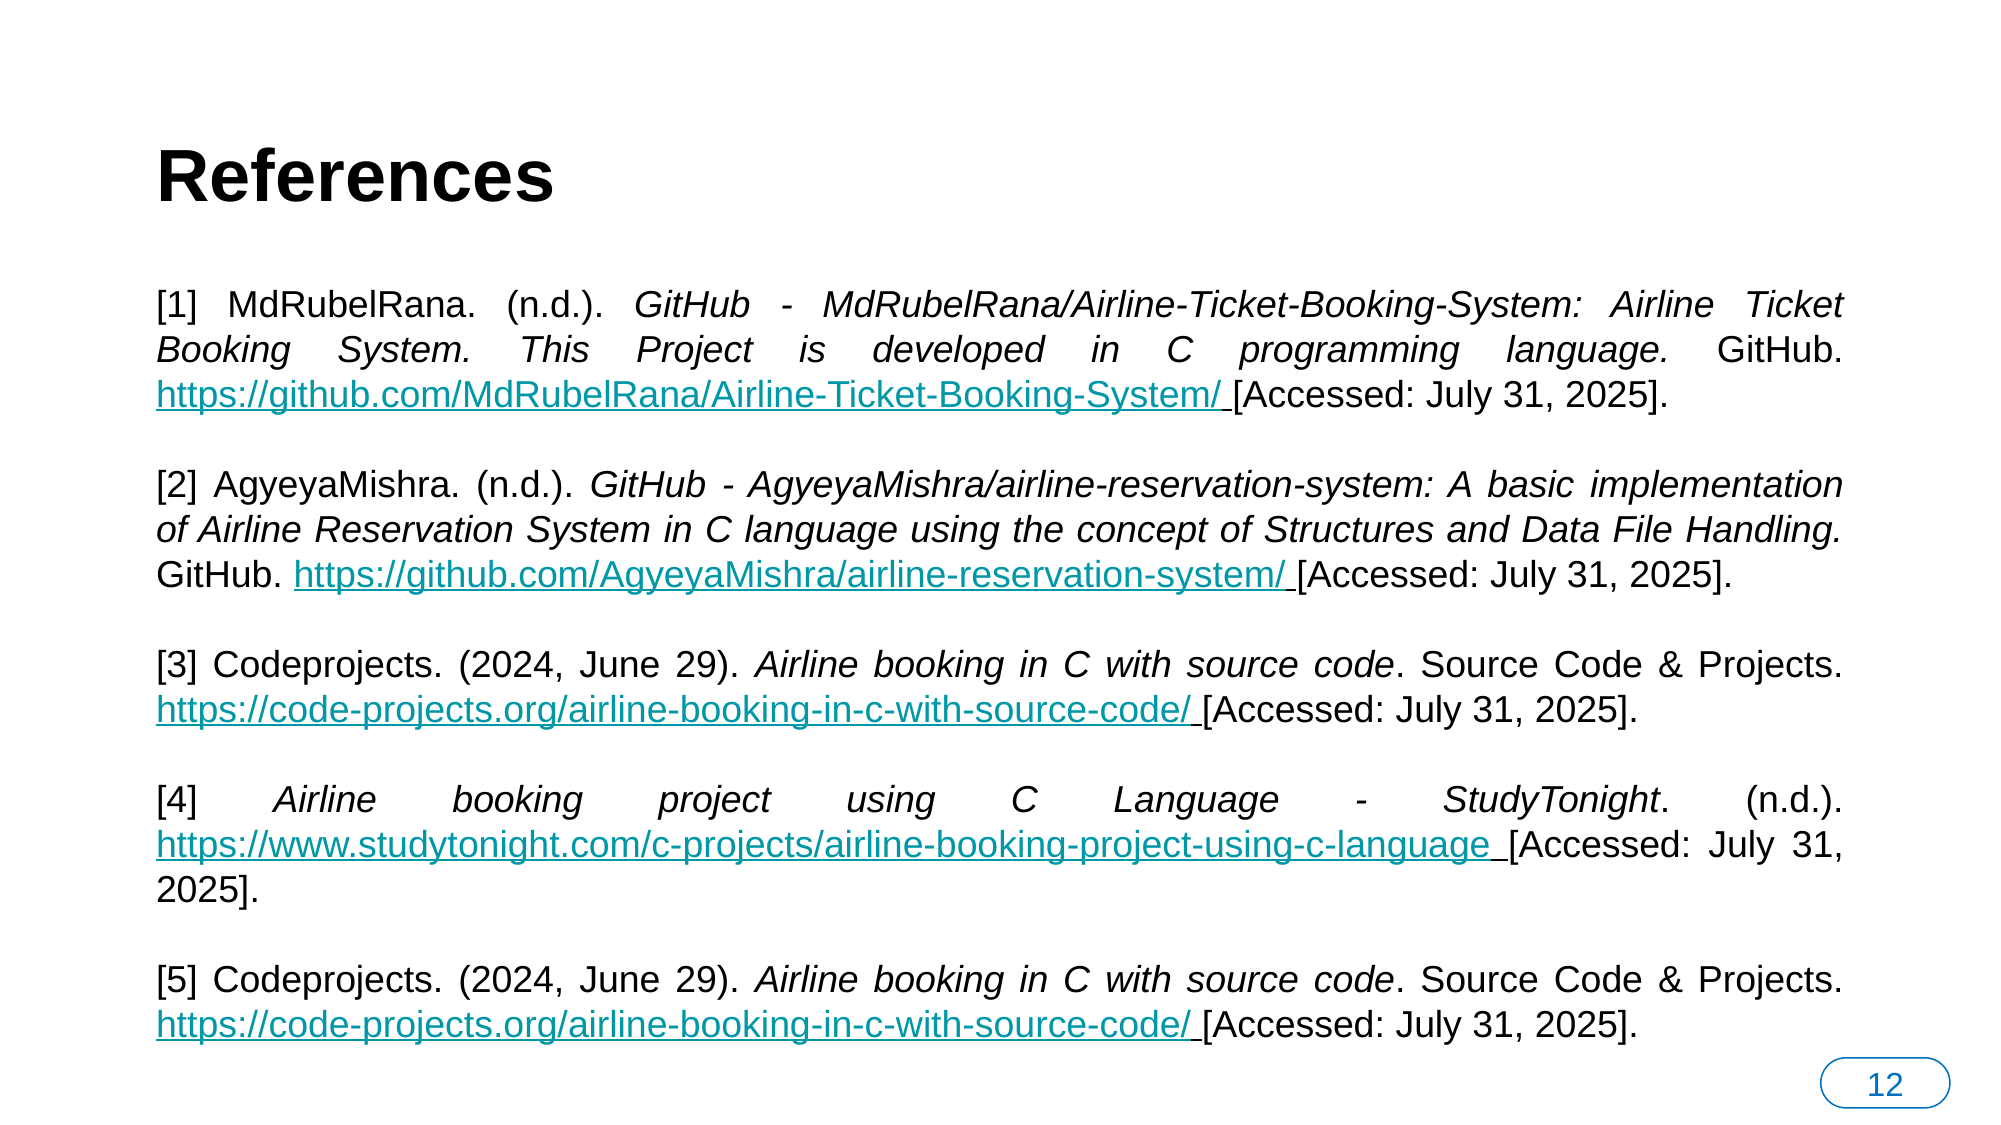

# References
[1] MdRubelRana. (n.d.). GitHub - MdRubelRana/Airline-Ticket-Booking-System: Airline Ticket Booking System. This Project is developed in C programming language. GitHub. https://github.com/MdRubelRana/Airline-Ticket-Booking-System/ [Accessed: July 31, 2025].

[2] AgyeyaMishra. (n.d.). GitHub - AgyeyaMishra/airline-reservation-system: A basic implementation of Airline Reservation System in C language using the concept of Structures and Data File Handling. GitHub. https://github.com/AgyeyaMishra/airline-reservation-system/ [Accessed: July 31, 2025].

[3] Codeprojects. (2024, June 29). Airline booking in C with source code. Source Code & Projects. https://code-projects.org/airline-booking-in-c-with-source-code/ [Accessed: July 31, 2025].

[4] Airline booking project using C Language - StudyTonight. (n.d.). https://www.studytonight.com/c-projects/airline-booking-project-using-c-language [Accessed: July 31, 2025].
[5] Codeprojects. (2024, June 29). Airline booking in C with source code. Source Code & Projects. https://code-projects.org/airline-booking-in-c-with-source-code/ [Accessed: July 31, 2025].
12